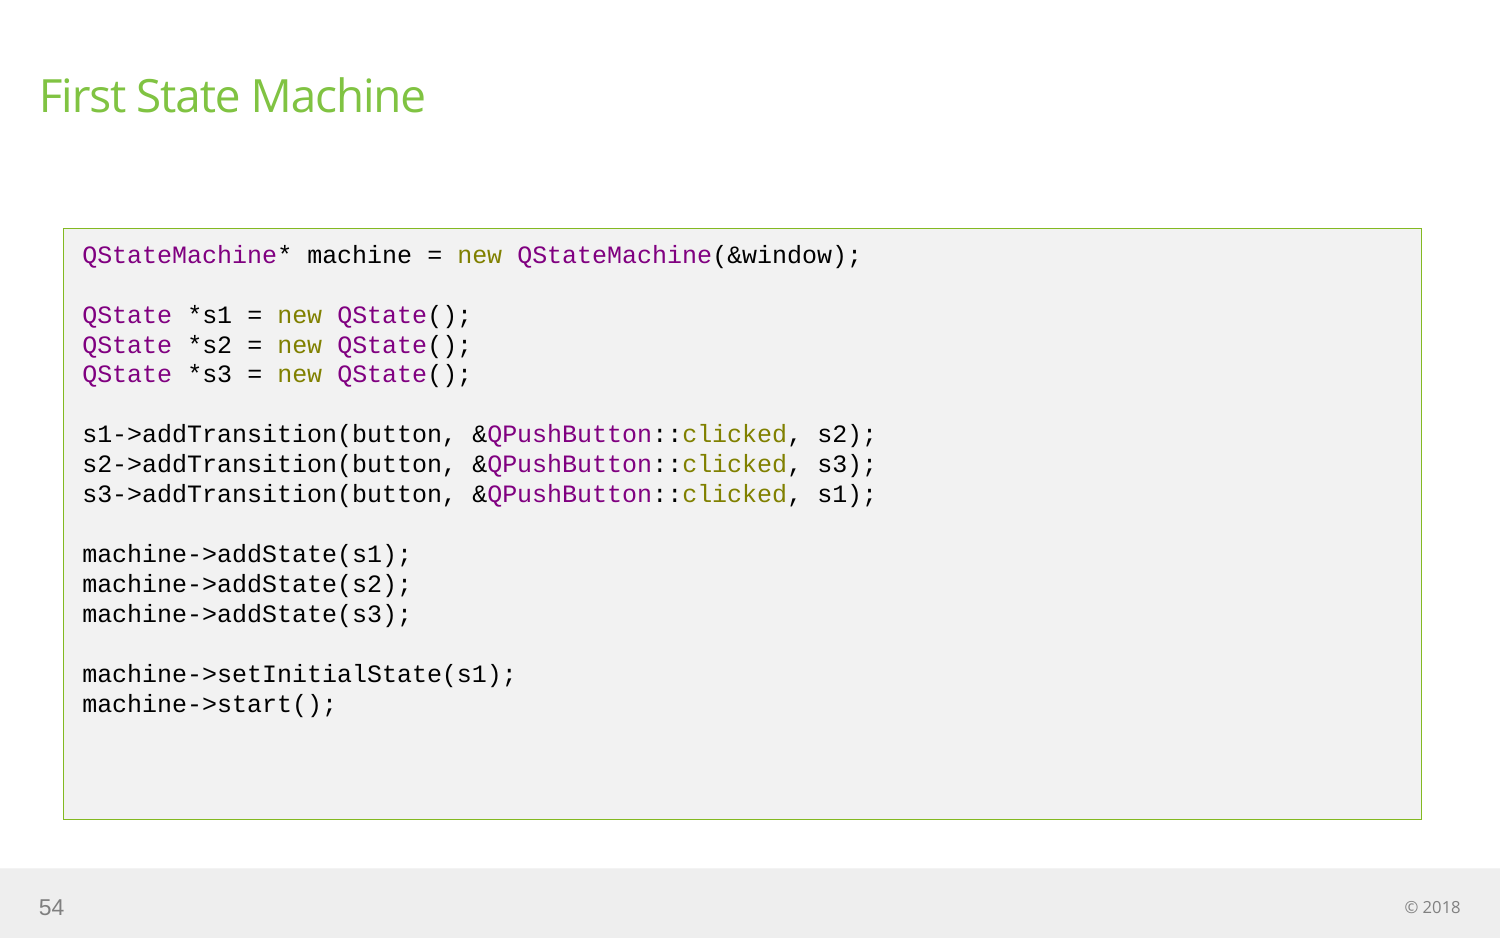

# First State Machine
QStateMachine* machine = new QStateMachine(&window);

QState *s1 = new QState();
QState *s2 = new QState();
QState *s3 = new QState();
s1->addTransition(button, &QPushButton::clicked, s2);
s2->addTransition(button, &QPushButton::clicked, s3);
s3->addTransition(button, &QPushButton::clicked, s1);
machine->addState(s1);
machine->addState(s2);
machine->addState(s3);

machine->setInitialState(s1);
machine->start();
54
© 2018